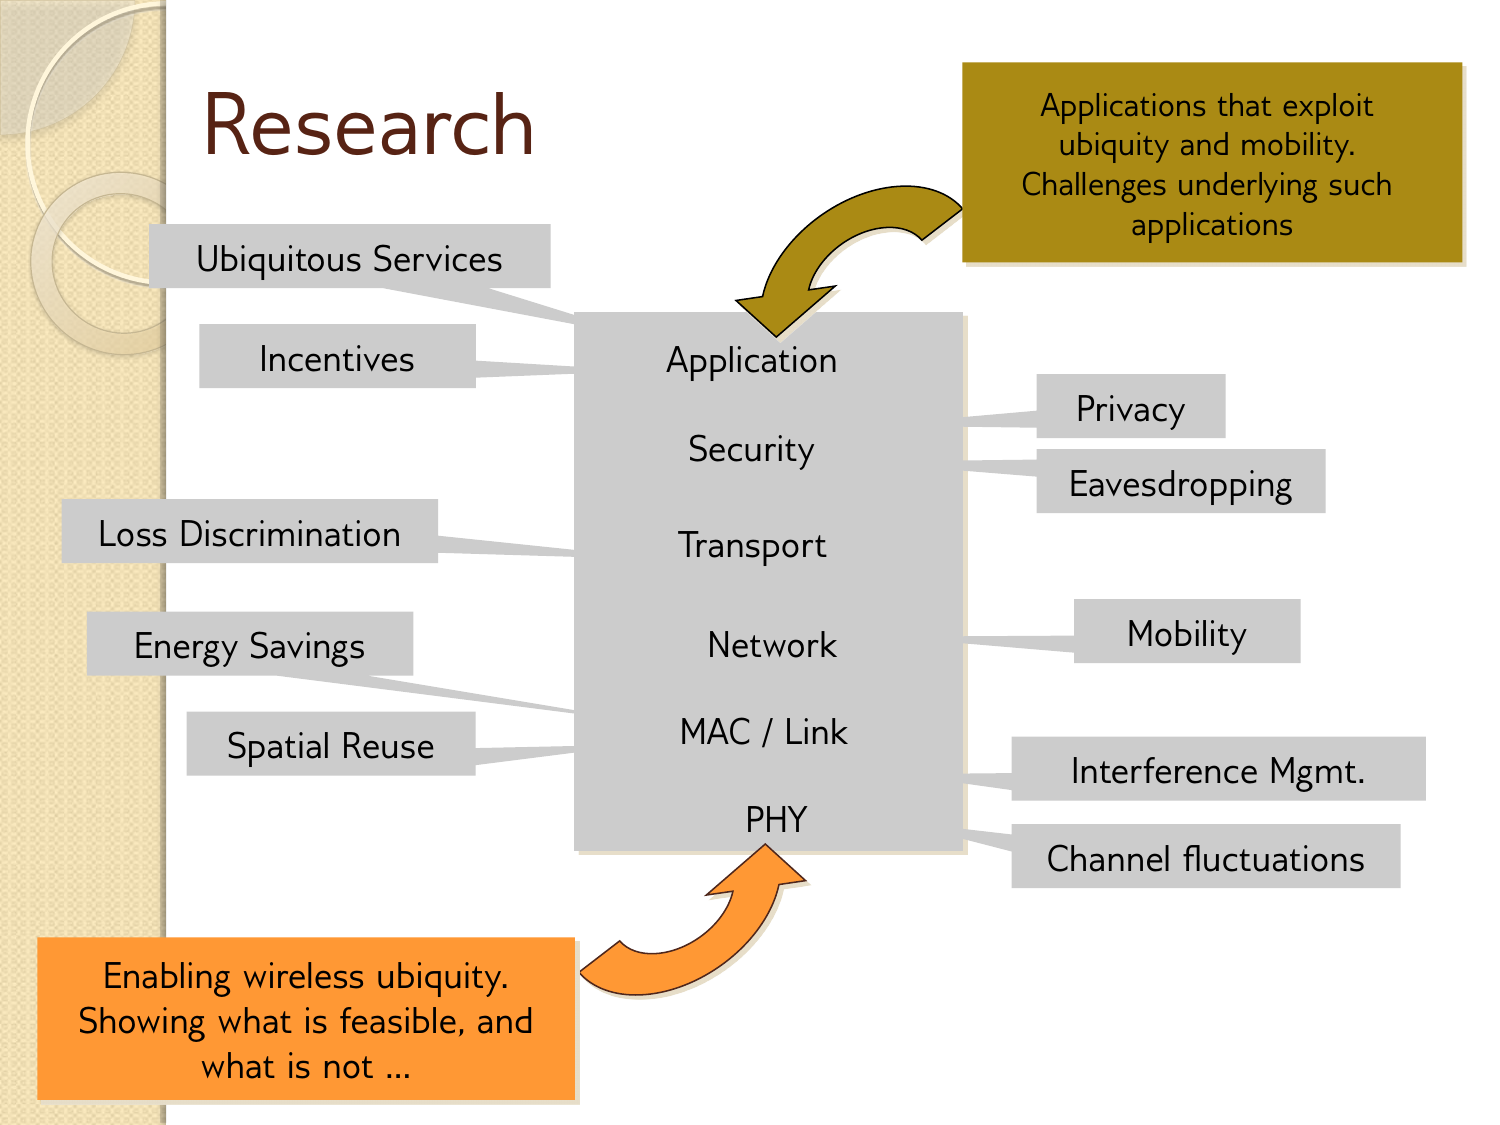

# Research
Applications that exploit
ubiquity and mobility.
Challenges underlying such
applications

Ubiquitous Services

Incentives
Application
Privacy

Security
Eavesdropping

Loss Discrimination
Transport

Mobility
Energy Savings
Network

MAC / Link
Spatial Reuse
Interference Mgmt.

PHY

Channel fluctuations
Enabling wireless ubiquity.
Showing what is feasible, and
what is not …